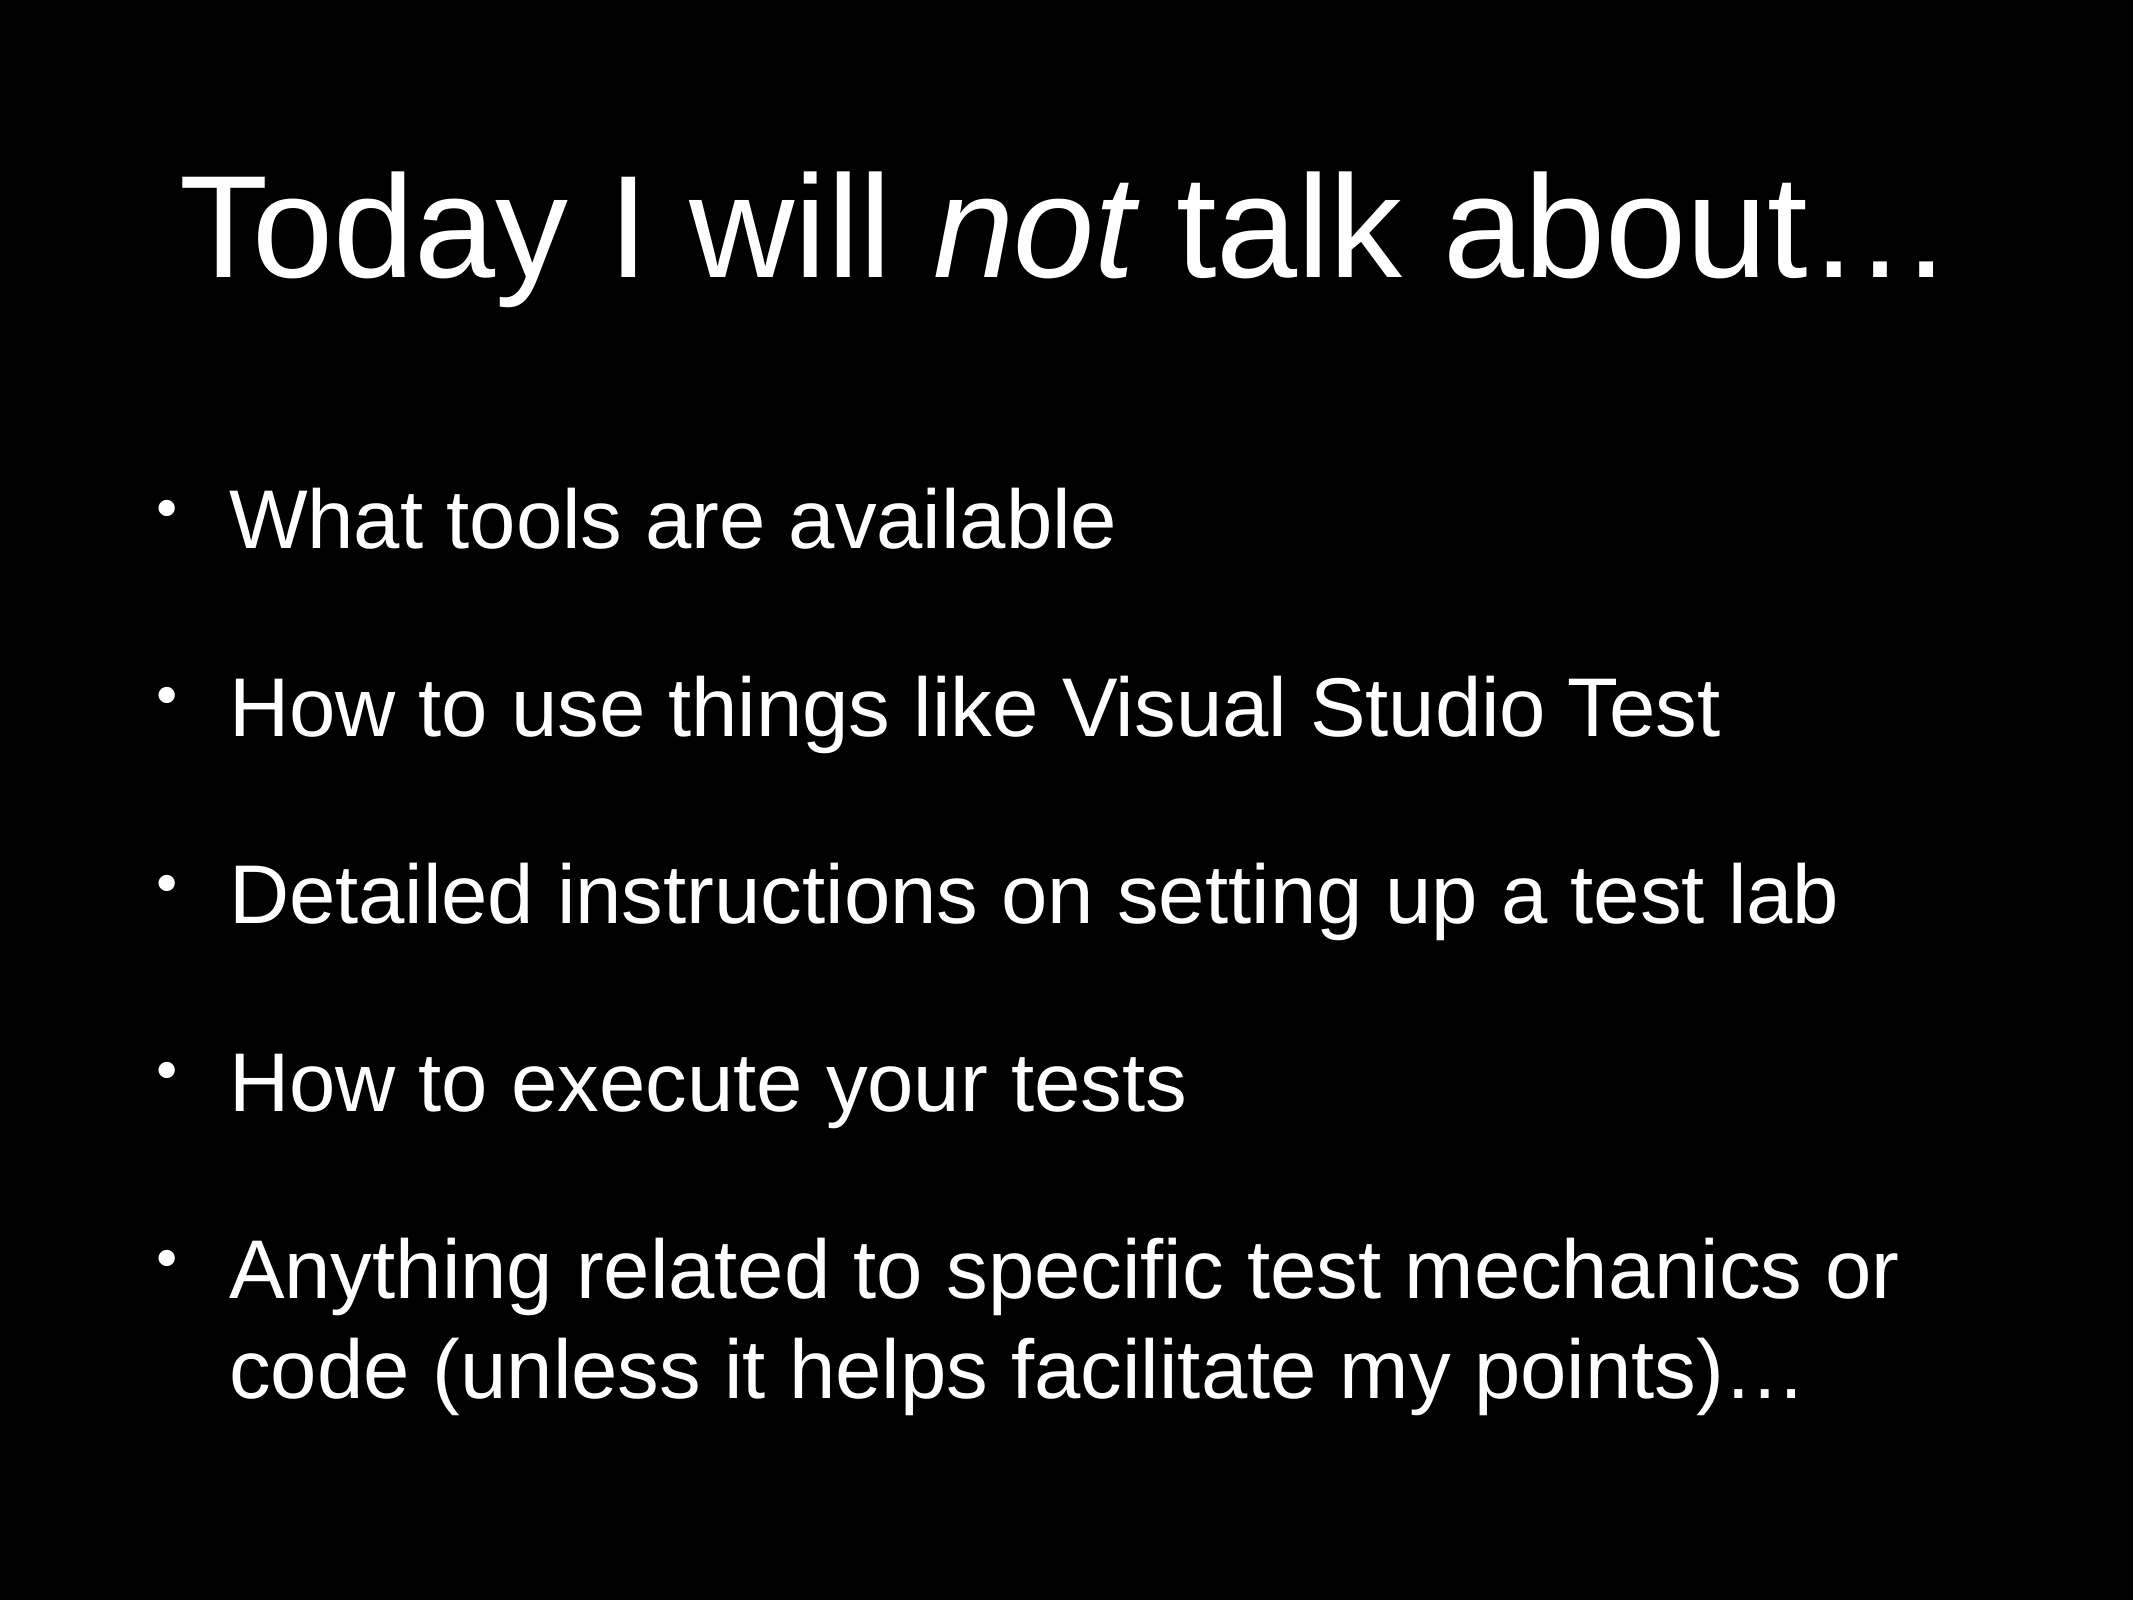

# Today I will not talk about…
What tools are available
How to use things like Visual Studio Test
Detailed instructions on setting up a test lab
How to execute your tests
Anything related to specific test mechanics or code (unless it helps facilitate my points)…